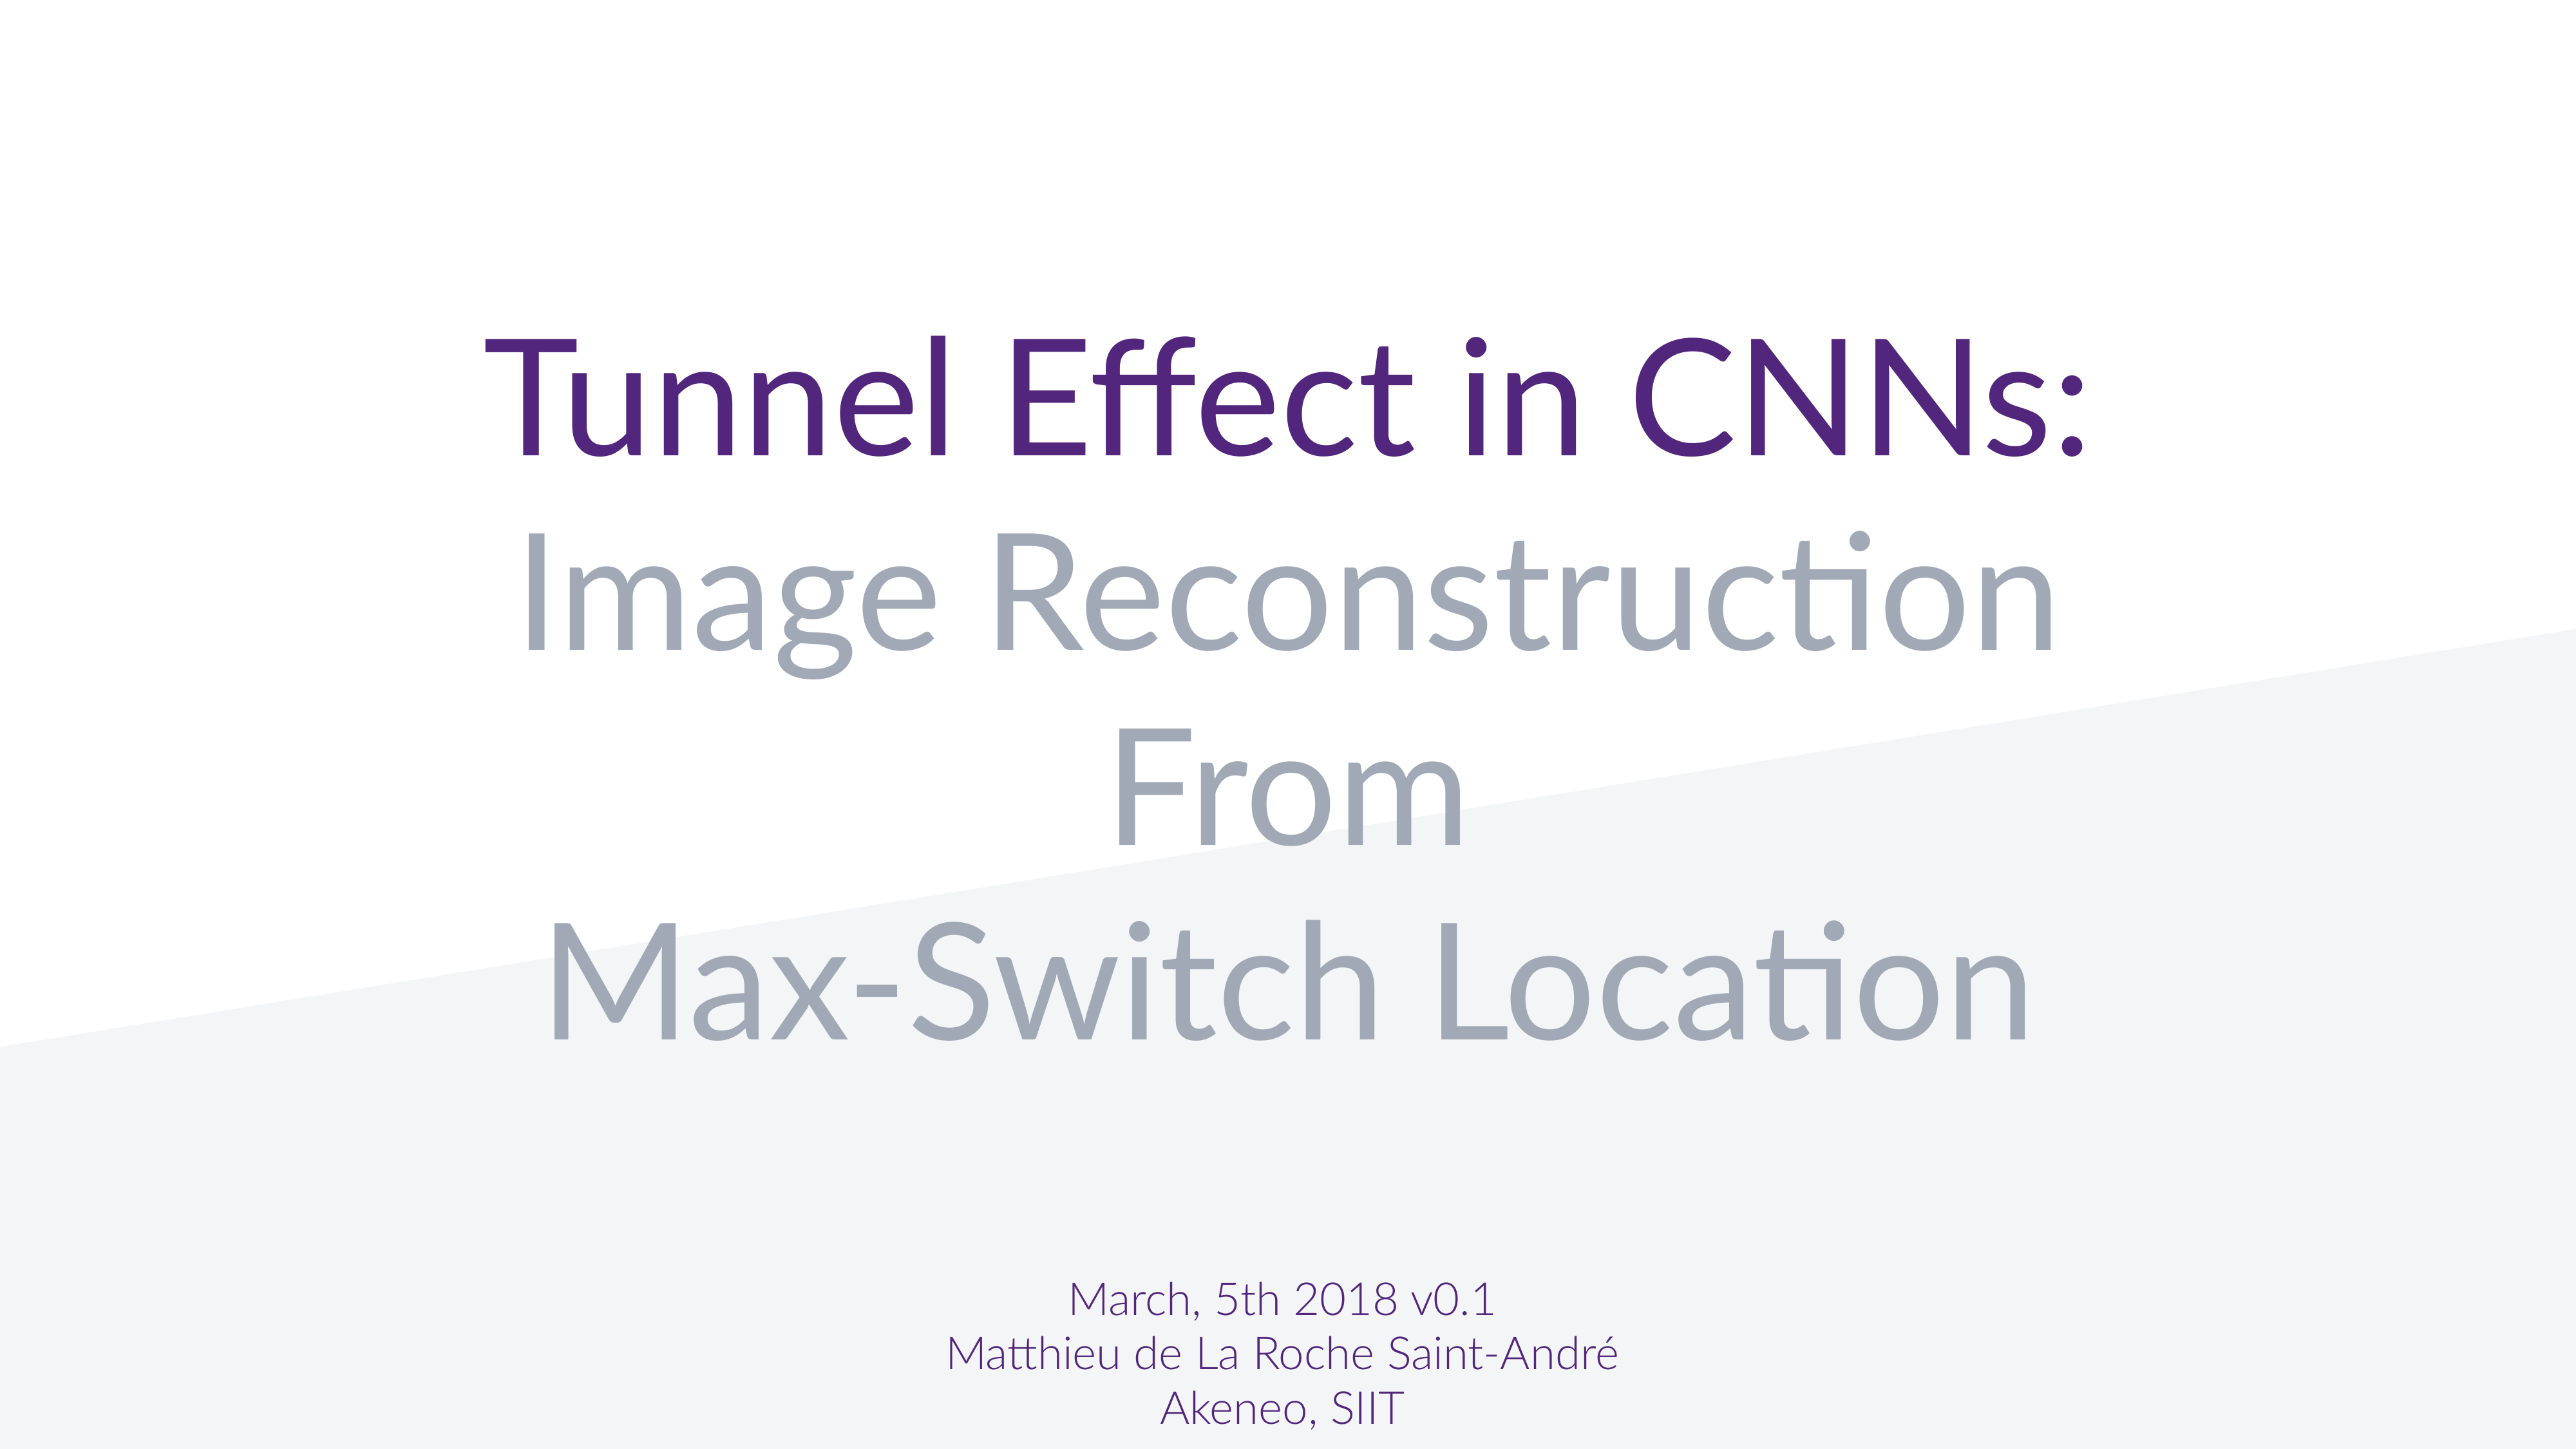

Tunnel Effect in CNNs:
Image Reconstruction
From
Max-Switch Location

March, 5th 2018 v0.1
Matthieu de La Roche Saint-André
Akeneo, SIIT